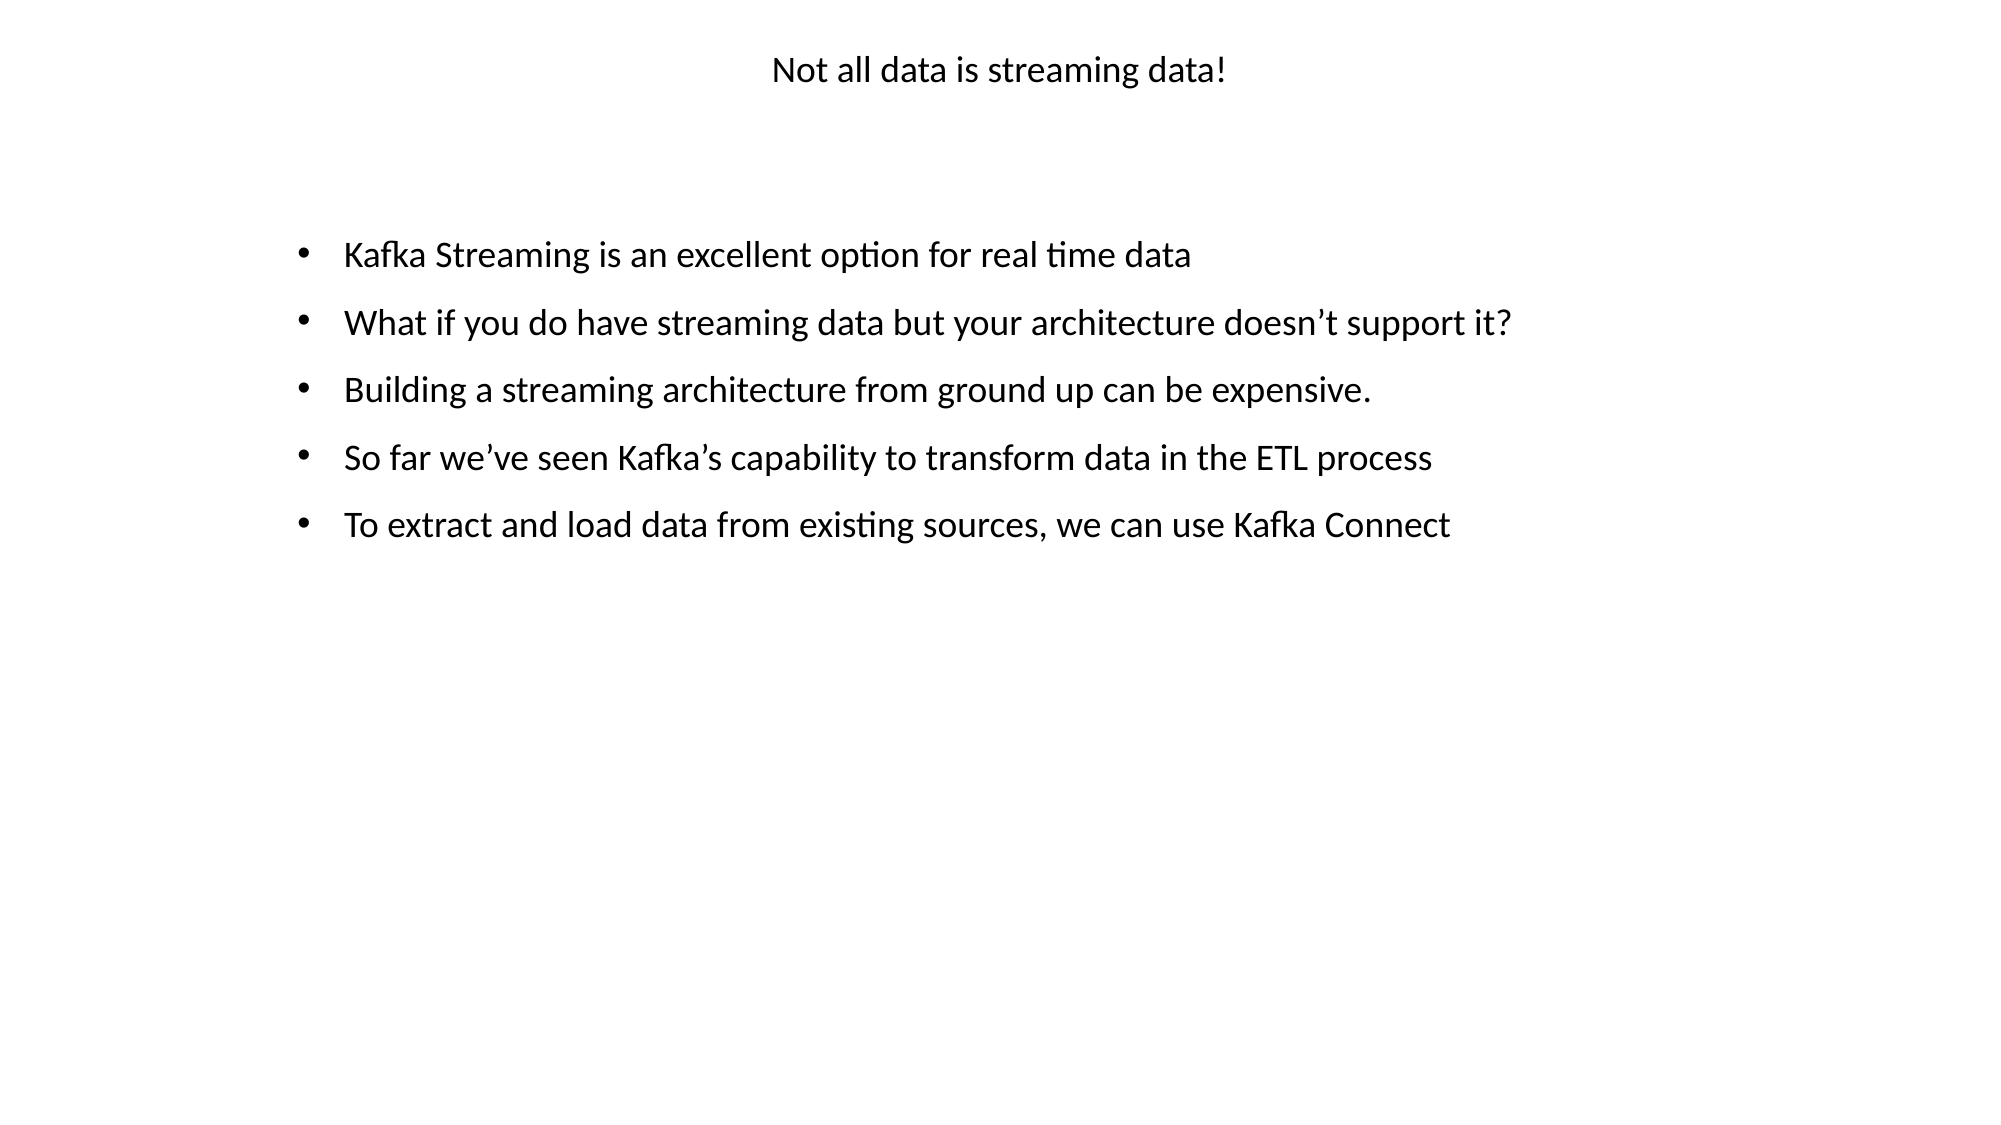

Not all data is streaming data!
Kafka Streaming is an excellent option for real time data
What if you do have streaming data but your architecture doesn’t support it?
Building a streaming architecture from ground up can be expensive.
So far we’ve seen Kafka’s capability to transform data in the ETL process
To extract and load data from existing sources, we can use Kafka Connect